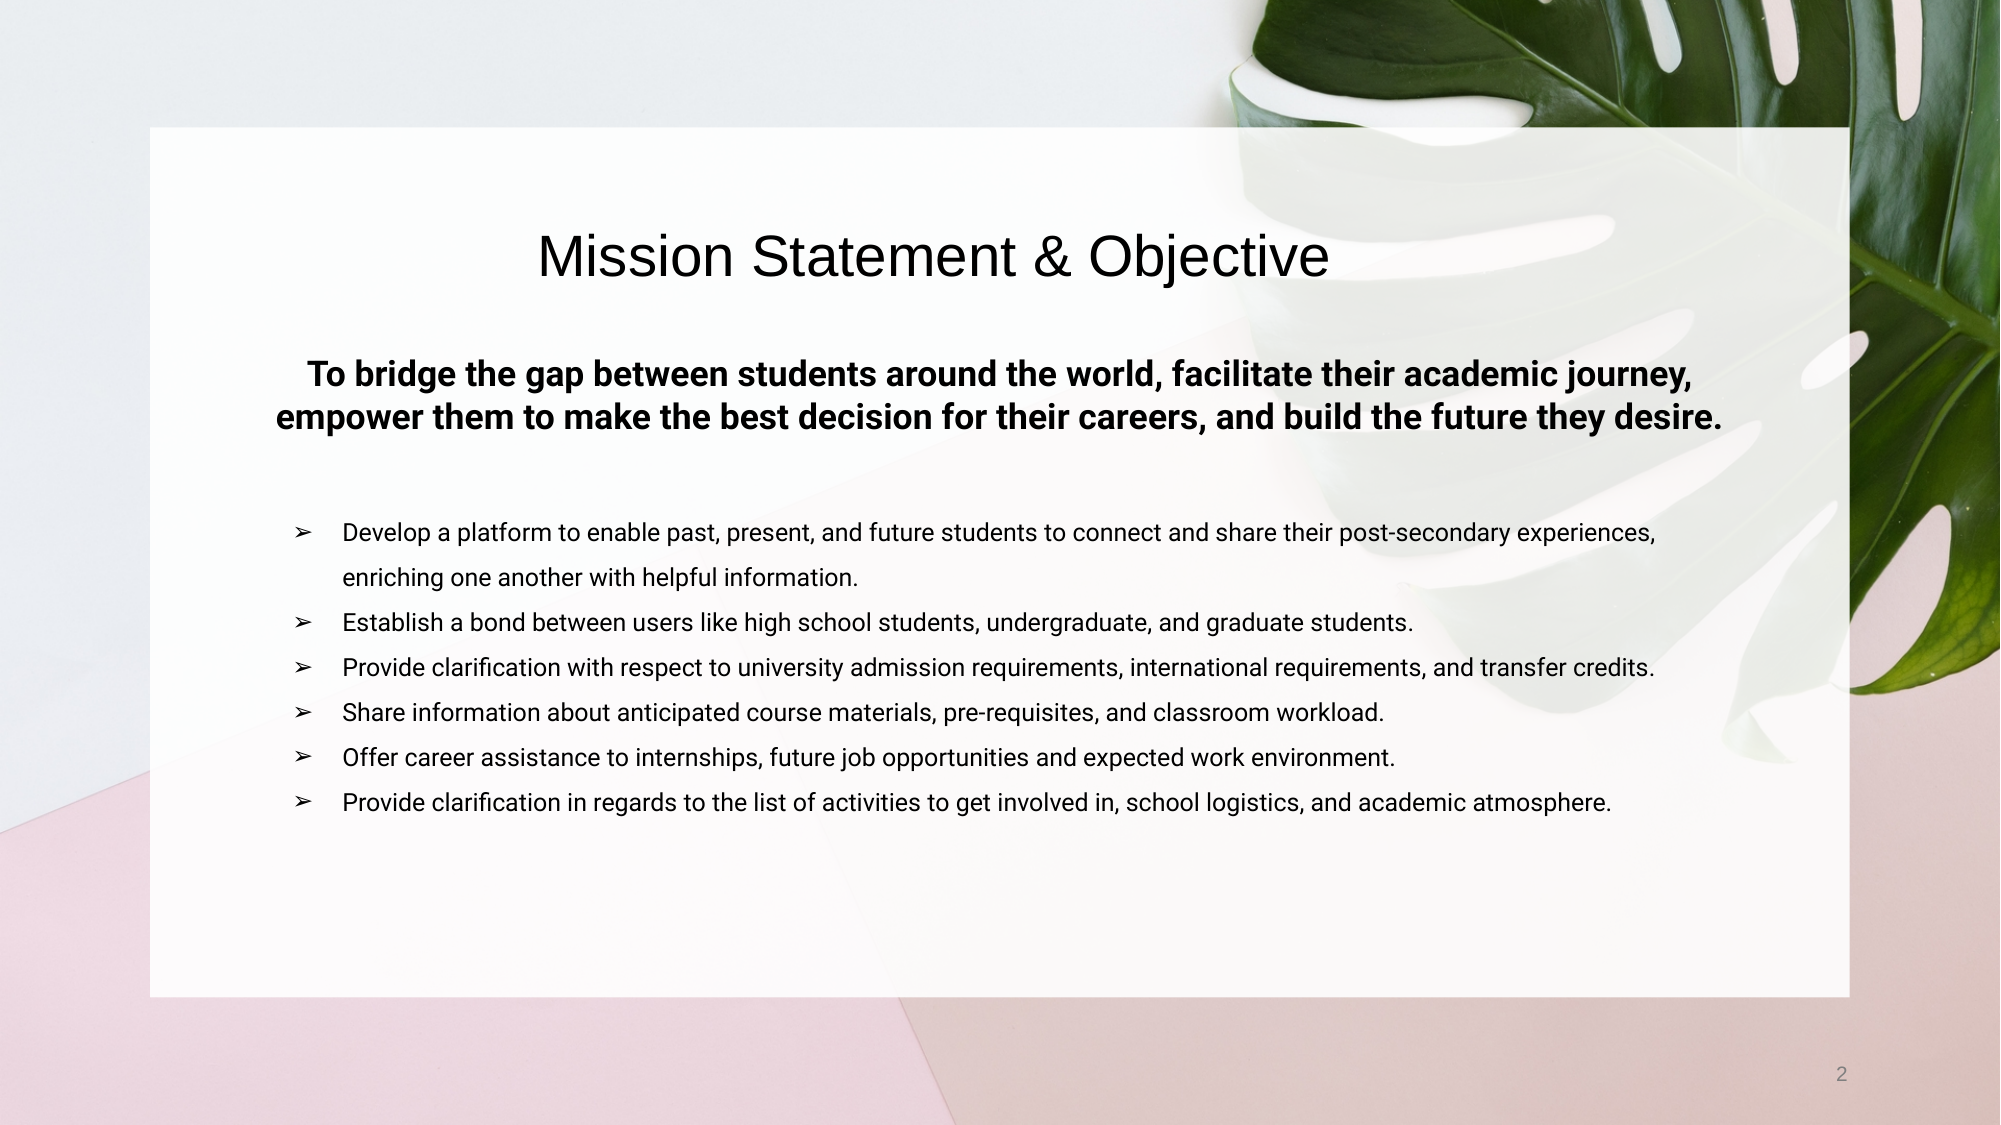

Mission Statement & Objective
To bridge the gap between students around the world, facilitate their academic journey, empower them to make the best decision for their careers, and build the future they desire.

Develop a platform to enable past, present, and future students to connect and share their post-secondary experiences, enriching one another with helpful information.
Establish a bond between users like high school students, undergraduate, and graduate students.
Provide clarification with respect to university admission requirements, international requirements, and transfer credits.
Share information about anticipated course materials, pre-requisites, and classroom workload.
Offer career assistance to internships, future job opportunities and expected work environment.
Provide clarification in regards to the list of activities to get involved in, school logistics, and academic atmosphere.
2